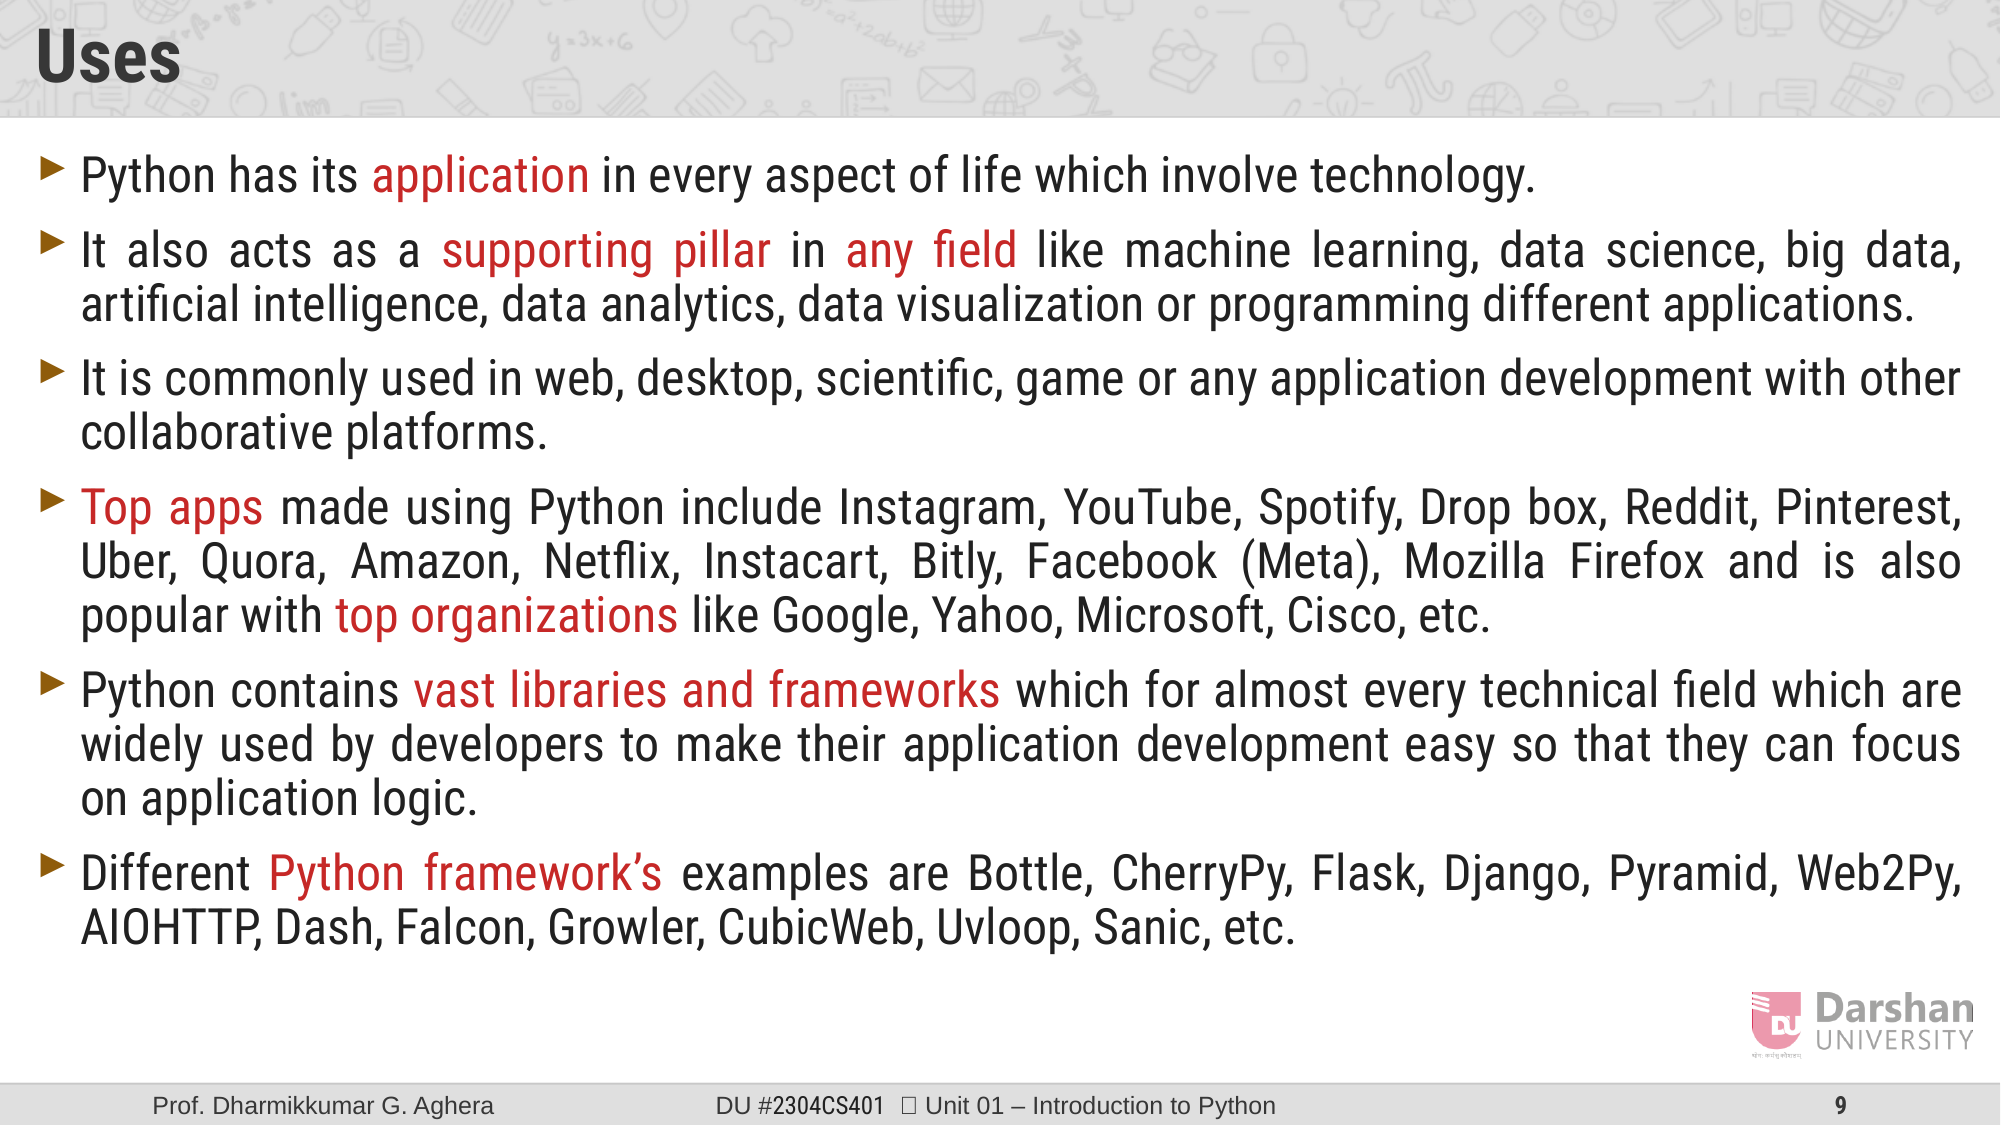

# Uses
Python has its application in every aspect of life which involve technology.
It also acts as a supporting pillar in any field like machine learning, data science, big data, artificial intelligence, data analytics, data visualization or programming different applications.
It is commonly used in web, desktop, scientific, game or any application development with other collaborative platforms.
Top apps made using Python include Instagram, YouTube, Spotify, Drop box, Reddit, Pinterest, Uber, Quora, Amazon, Netflix, Instacart, Bitly, Facebook (Meta), Mozilla Firefox and is also popular with top organizations like Google, Yahoo, Microsoft, Cisco, etc.
Python contains vast libraries and frameworks which for almost every technical field which are widely used by developers to make their application development easy so that they can focus on application logic.
Different Python framework’s examples are Bottle, CherryPy, Flask, Django, Pyramid, Web2Py, AIOHTTP, Dash, Falcon, Growler, CubicWeb, Uvloop, Sanic, etc.